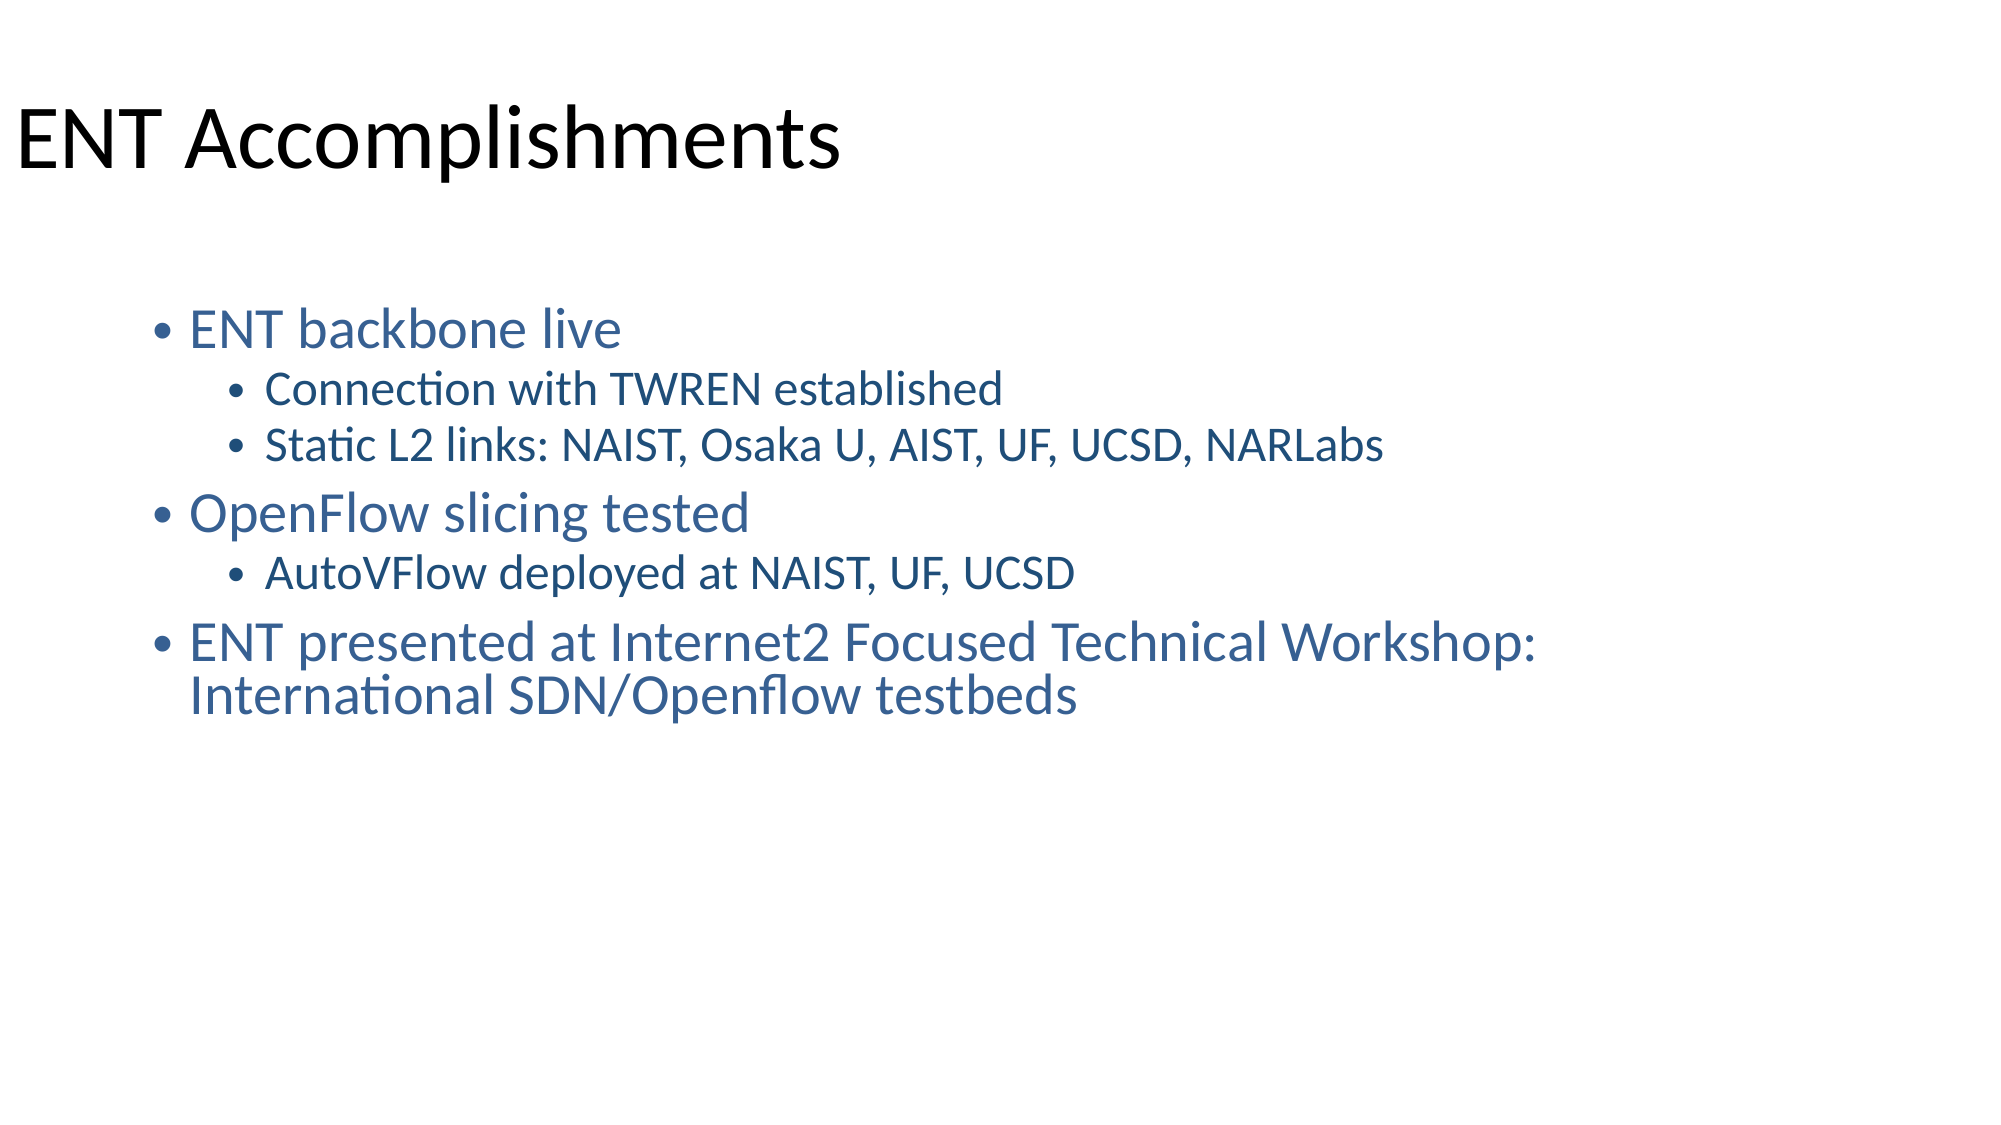

ENT Accomplishments
ENT backbone live
Connection with TWREN established
Static L2 links: NAIST, Osaka U, AIST, UF, UCSD, NARLabs
OpenFlow slicing tested
AutoVFlow deployed at NAIST, UF, UCSD
ENT presented at Internet2 Focused Technical Workshop: International SDN/Openflow testbeds